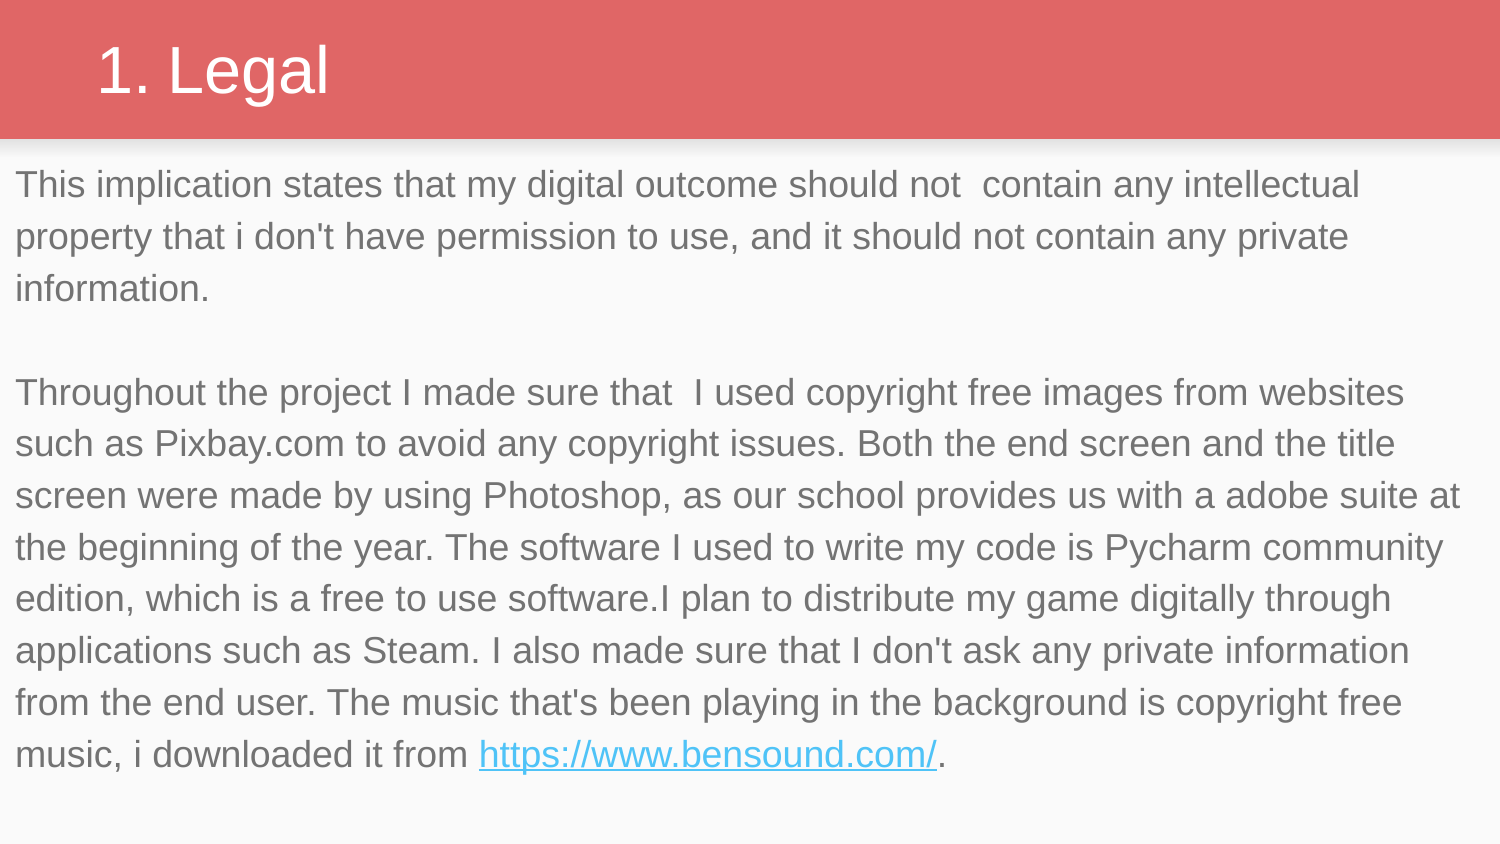

# Legal
This implication states that my digital outcome should not  contain any intellectual property that i don't have permission to use, and it should not contain any private information.

Throughout the project I made sure that  I used copyright free images from websites such as Pixbay.com to avoid any copyright issues. Both the end screen and the title screen were made by using Photoshop, as our school provides us with a adobe suite at the beginning of the year. The software I used to write my code is Pycharm community edition, which is a free to use software.I plan to distribute my game digitally through applications such as Steam. I also made sure that I don't ask any private information from the end user. The music that's been playing in the background is copyright free music, i downloaded it from https://www.bensound.com/.